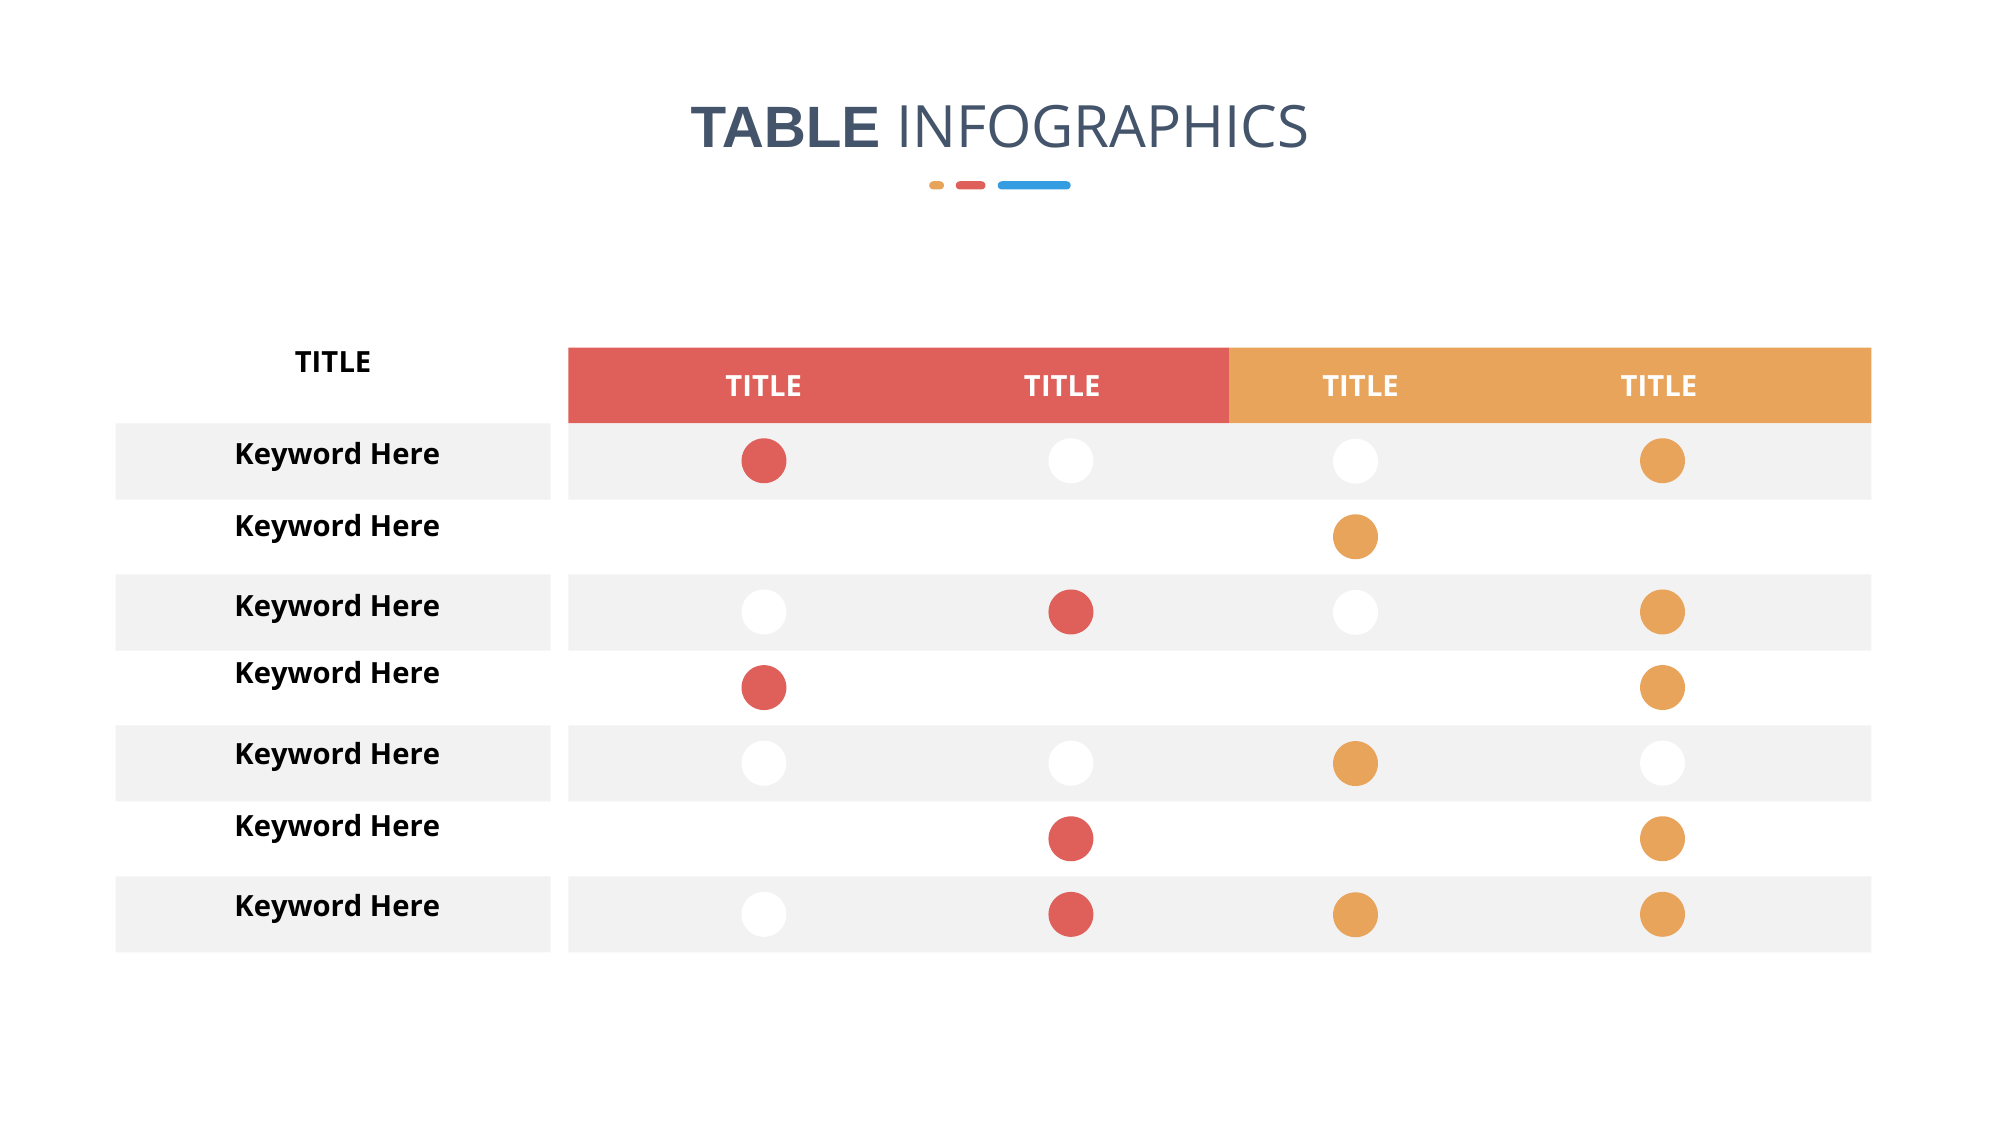

TABLE INFOGRAPHICS

TITLE

TITLE
TITLE
TITLE
TITLE

Keyword Here

Keyword Here

Keyword Here

Keyword Here

Keyword Here

Keyword Here

Keyword Here